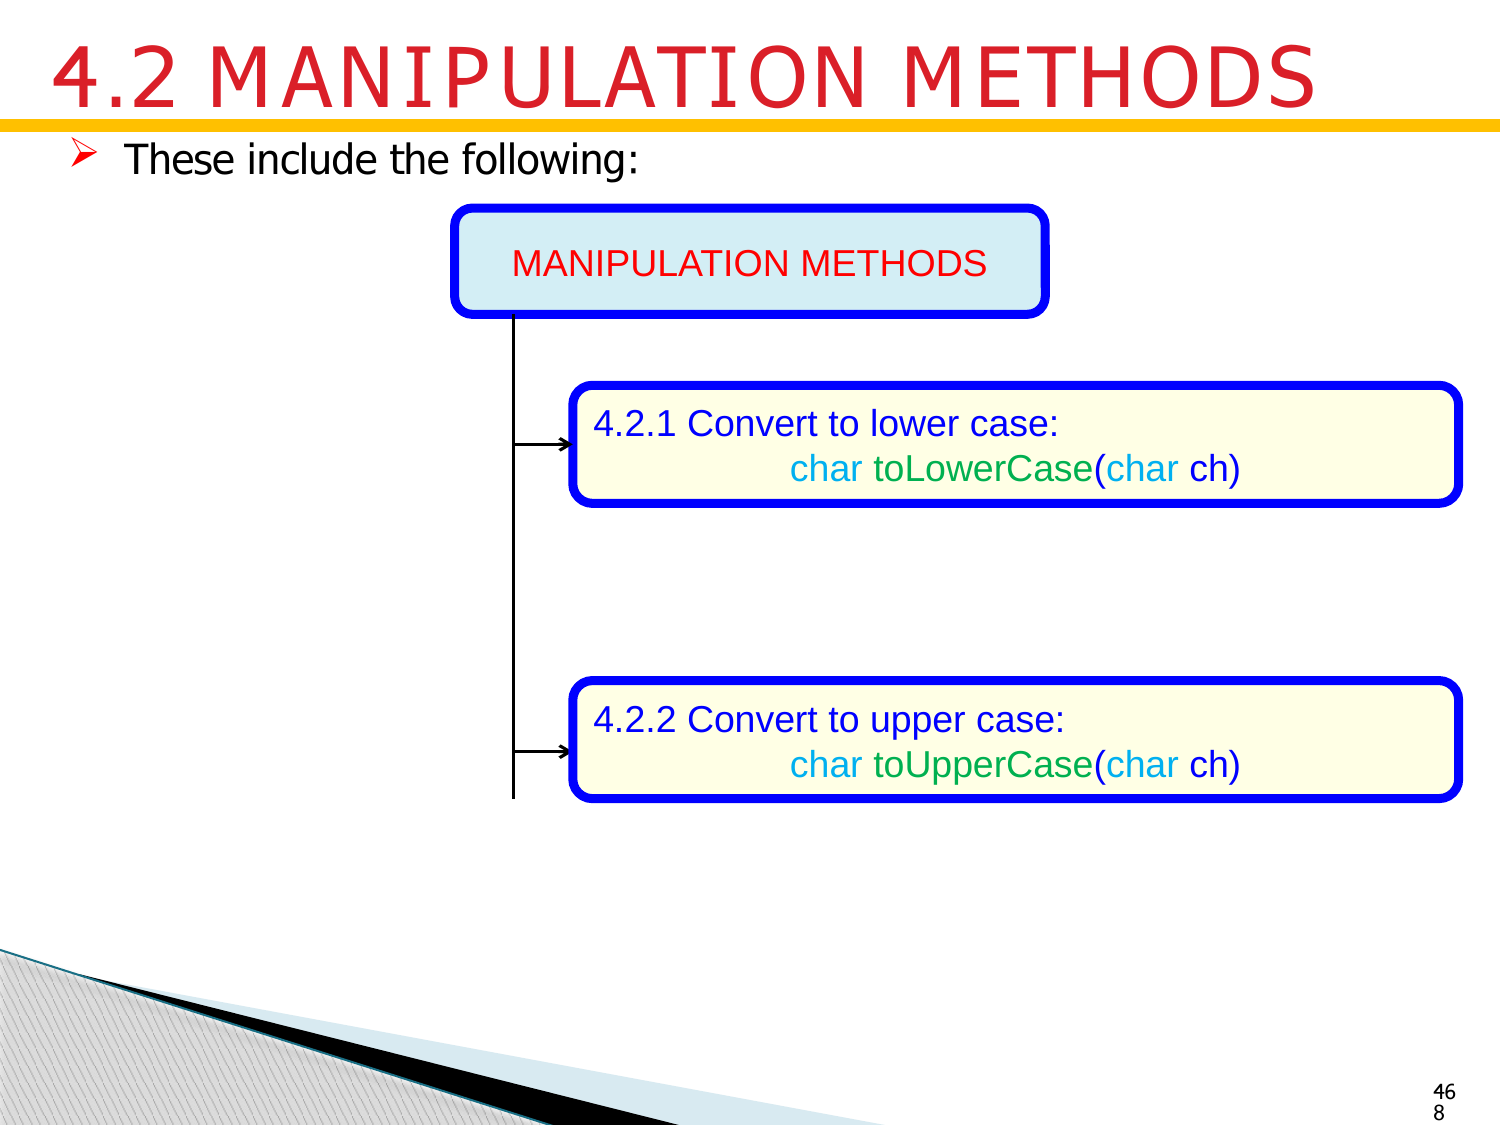

# 4.2 MANIPULATION METHODS
These include the following:
MANIPULATION METHODS
4.2.1 Convert to lower case:
char toLowerCase(char ch)
4.2.2 Convert to upper case:
char toUpperCase(char ch)
468